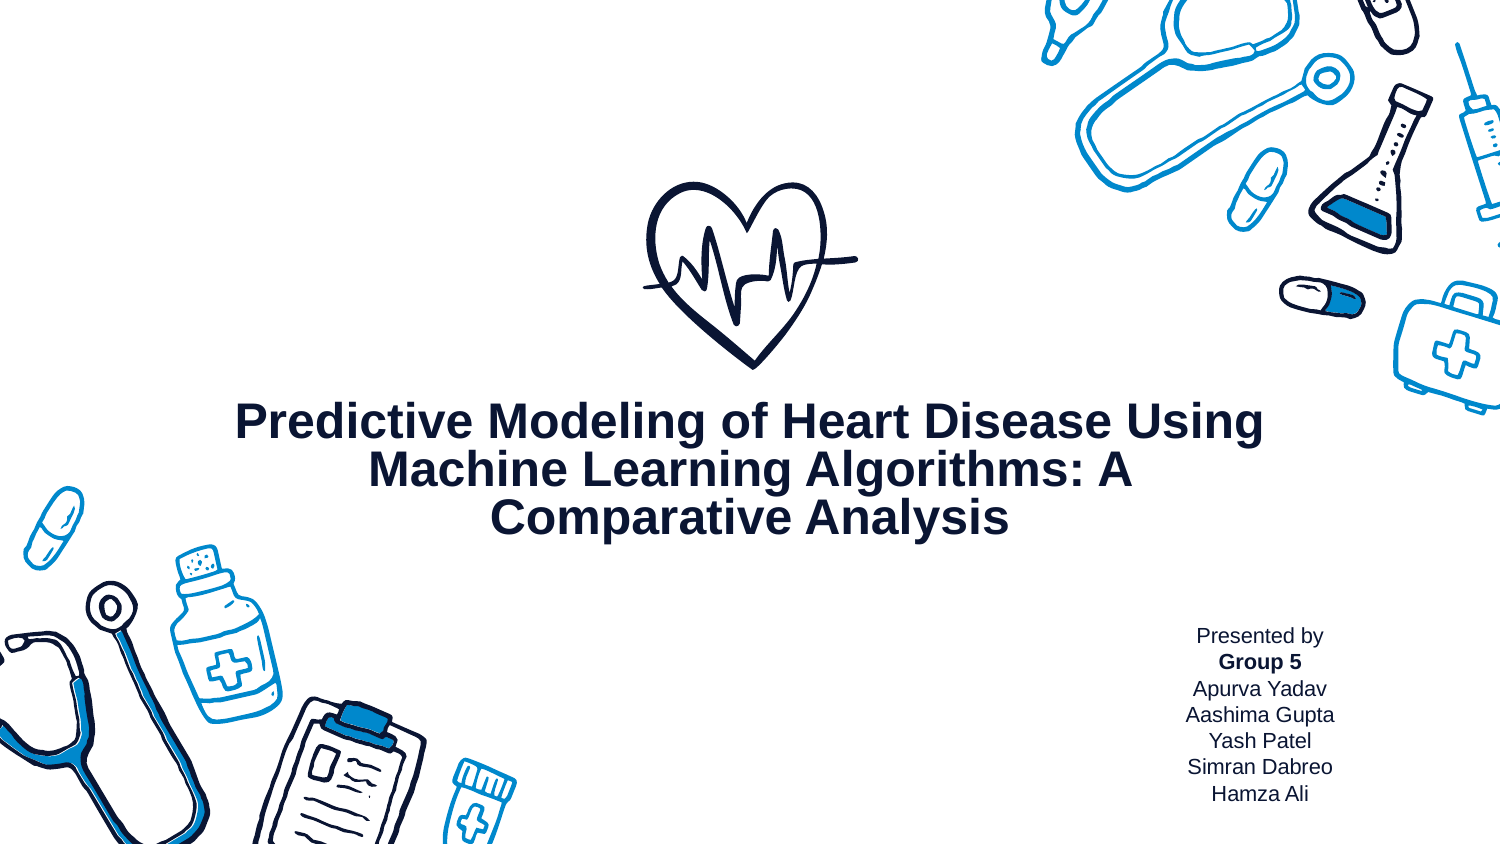

# Predictive Modeling of Heart Disease Using Machine Learning Algorithms: A Comparative Analysis
Presented by
Group 5
Apurva Yadav
Aashima Gupta
Yash Patel
Simran Dabreo
Hamza Ali